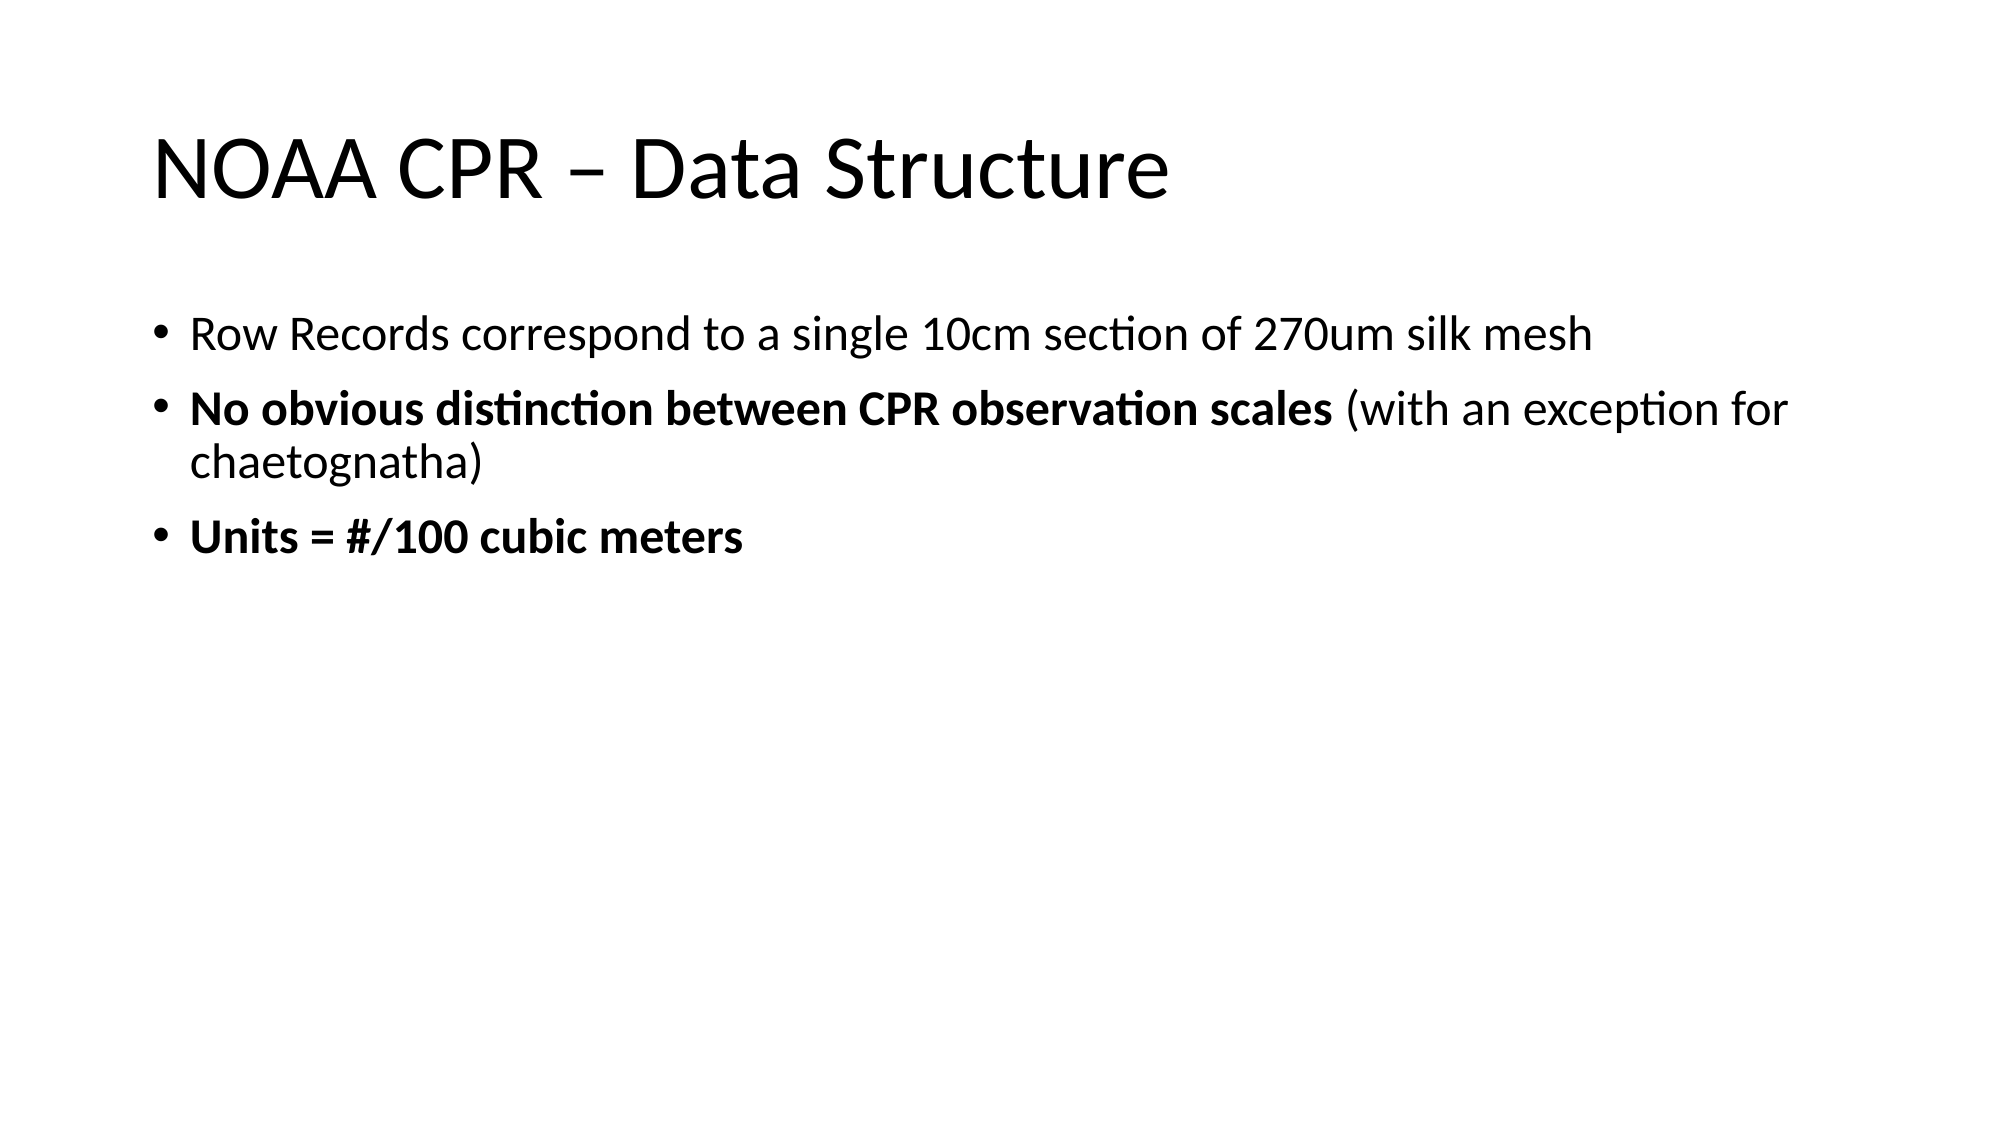

# NOAA CPR – Data Structure
Row Records correspond to a single 10cm section of 270um silk mesh
No obvious distinction between CPR observation scales (with an exception for chaetognatha)
Units = #/100 cubic meters